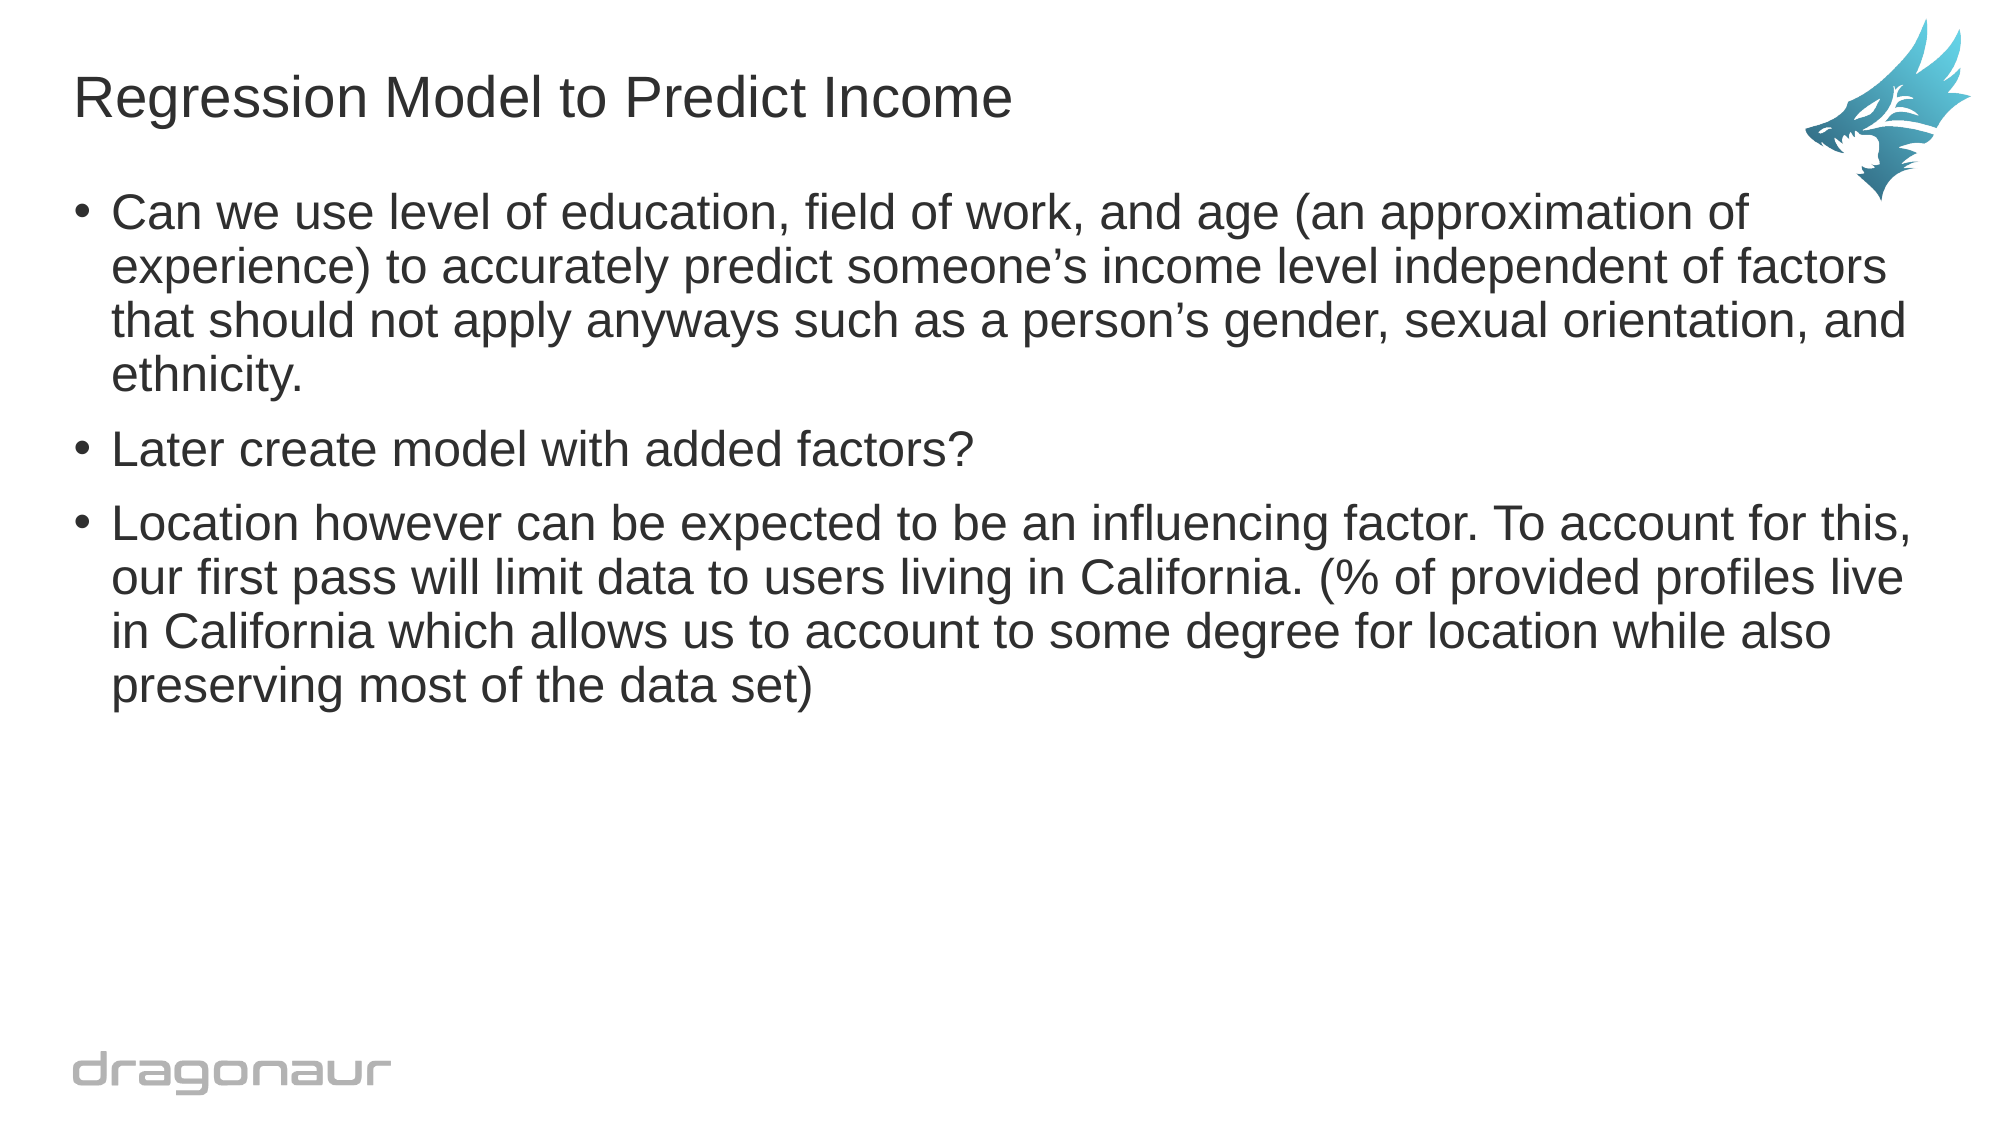

# Regression Model to Predict Income
Can we use level of education, field of work, and age (an approximation of experience) to accurately predict someone’s income level independent of factors that should not apply anyways such as a person’s gender, sexual orientation, and ethnicity.
Later create model with added factors?
Location however can be expected to be an influencing factor. To account for this, our first pass will limit data to users living in California. (% of provided profiles live in California which allows us to account to some degree for location while also preserving most of the data set)